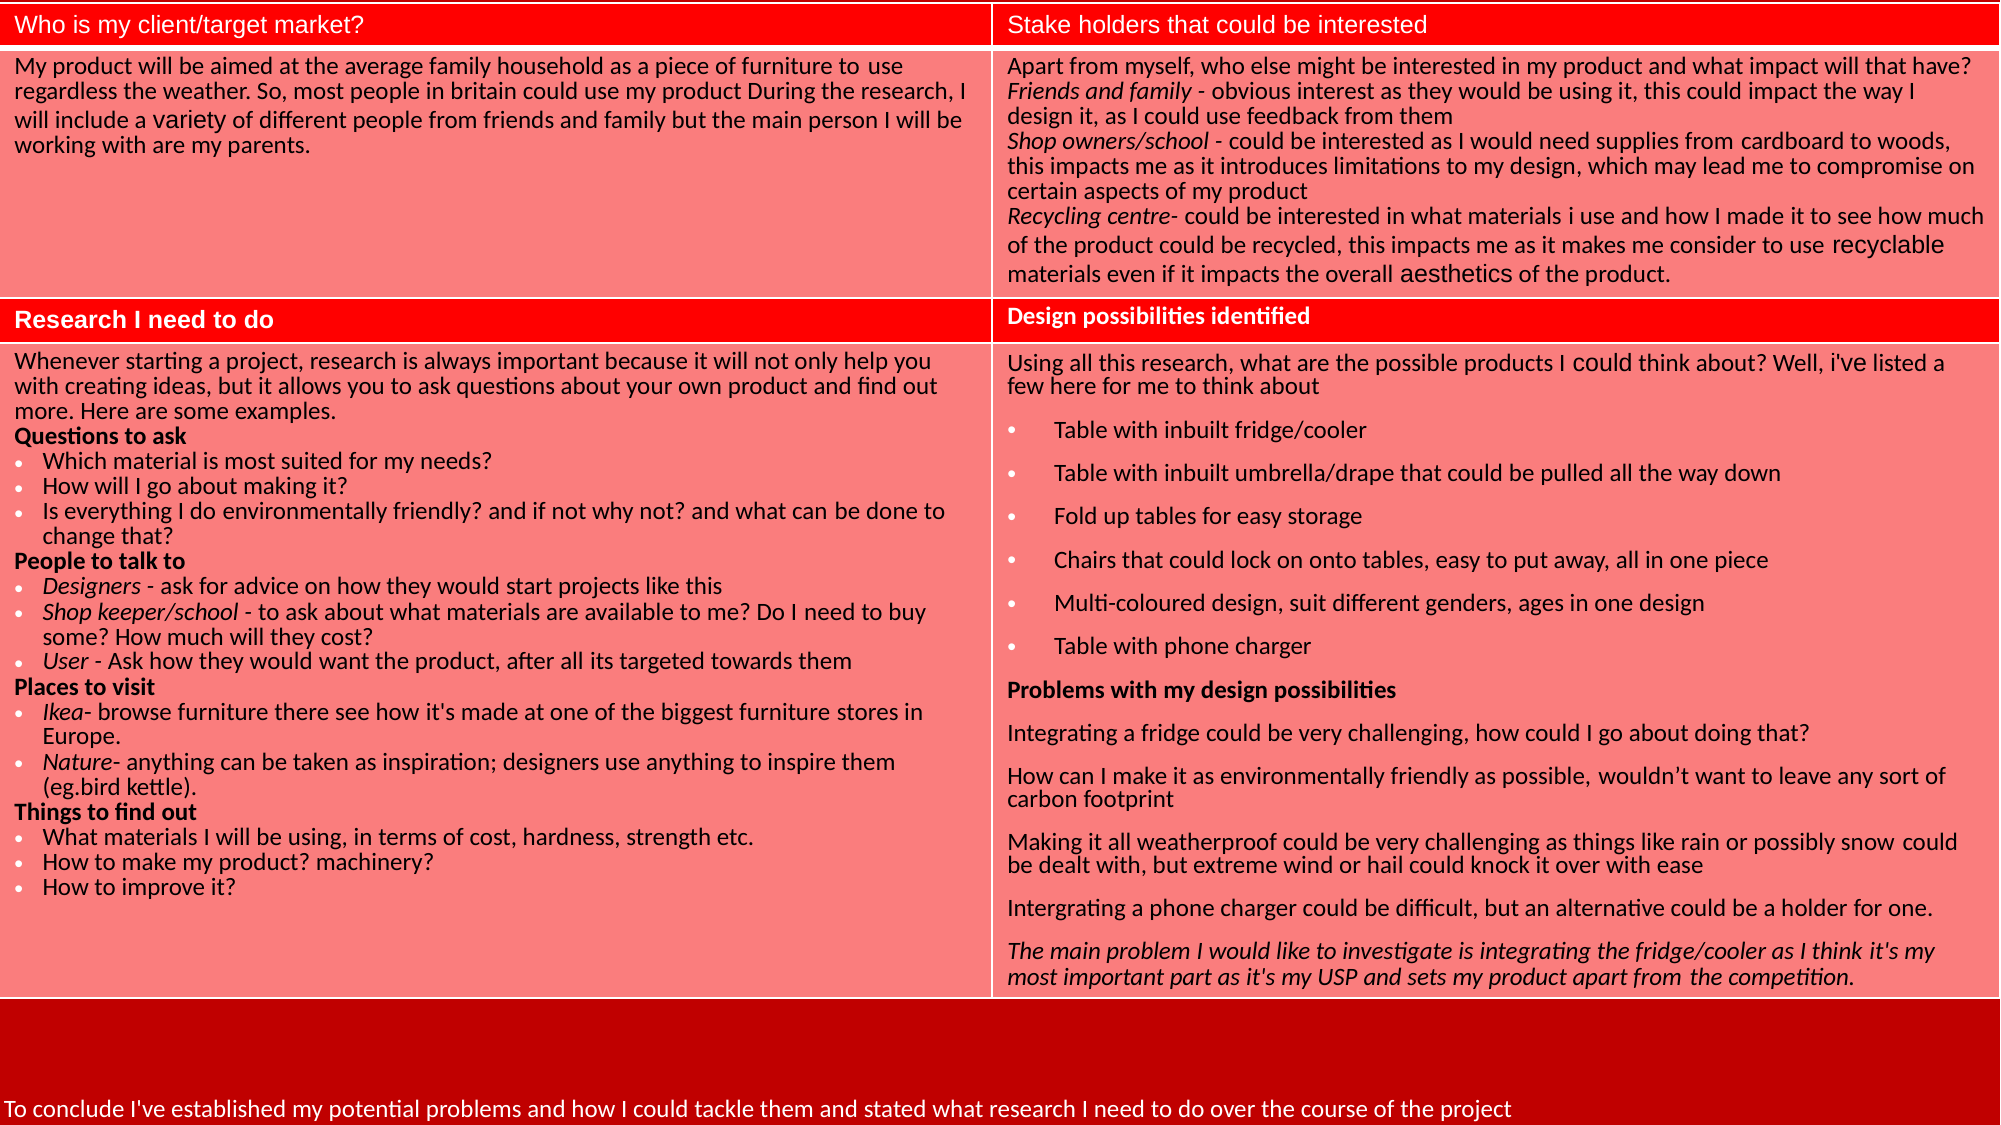

| Who is my client/target market? | Stake holders that could be interested |
| --- | --- |
| My product will be aimed at the average family household as a piece of furniture to use regardless the weather. So, most people in britain could use my product During the research, I will include a variety of different people from friends and family but the main person I will be working with are my parents. | Apart from myself, who else might be interested in my product and what impact will that have? Friends and family - obvious interest as they would be using it, this could impact the way I design it, as I could use feedback from them  Shop owners/school - could be interested as I would need supplies from cardboard to woods, this impacts me as it introduces limitations to my design, which may lead me to compromise on certain aspects of my product  Recycling centre- could be interested in what materials i use and how I made it to see how much of the product could be recycled, this impacts me as it makes me consider to use recyclable materials even if it impacts the overall aesthetics of the product. |
| Research I need to do | Design possibilities identified |
| Whenever starting a project, research is always important because it will not only help you with creating ideas, but it allows you to ask questions about your own product and find out more. Here are some examples. Questions to ask Which material is most suited for my needs? How will I go about making it? Is everything I do environmentally friendly? and if not why not? and what can be done to change that? People to talk to Designers - ask for advice on how they would start projects like this Shop keeper/school - to ask about what materials are available to me? Do I need to buy some? How much will they cost? User - Ask how they would want the product, after all its targeted towards them Places to visit  Ikea- browse furniture there see how it's made at one of the biggest furniture stores in Europe. Nature- anything can be taken as inspiration; designers use anything to inspire them (eg.bird kettle). Things to find out What materials I will be using, in terms of cost, hardness, strength etc. How to make my product? machinery?  How to improve it? | Using all this research, what are the possible products I could think about? Well, i've listed a few here for me to think about Table with inbuilt fridge/cooler Table with inbuilt umbrella/drape that could be pulled all the way down Fold up tables for easy storage Chairs that could lock on onto tables, easy to put away, all in one piece Multi-coloured design, suit different genders, ages in one design Table with phone charger Problems with my design possibilities Integrating a fridge could be very challenging, how could I go about doing that? How can I make it as environmentally friendly as possible, wouldn’t want to leave any sort of carbon footprint Making it all weatherproof could be very challenging as things like rain or possibly snow could be dealt with, but extreme wind or hail could knock it over with ease Intergrating a phone charger could be difficult, but an alternative could be a holder for one. The main problem I would like to investigate is integrating the fridge/cooler as I think it's my most important part as it's my USP and sets my product apart from the competition. |
To conclude I've established my potential problems and how I could tackle them and stated what research I need to do over the course of the project